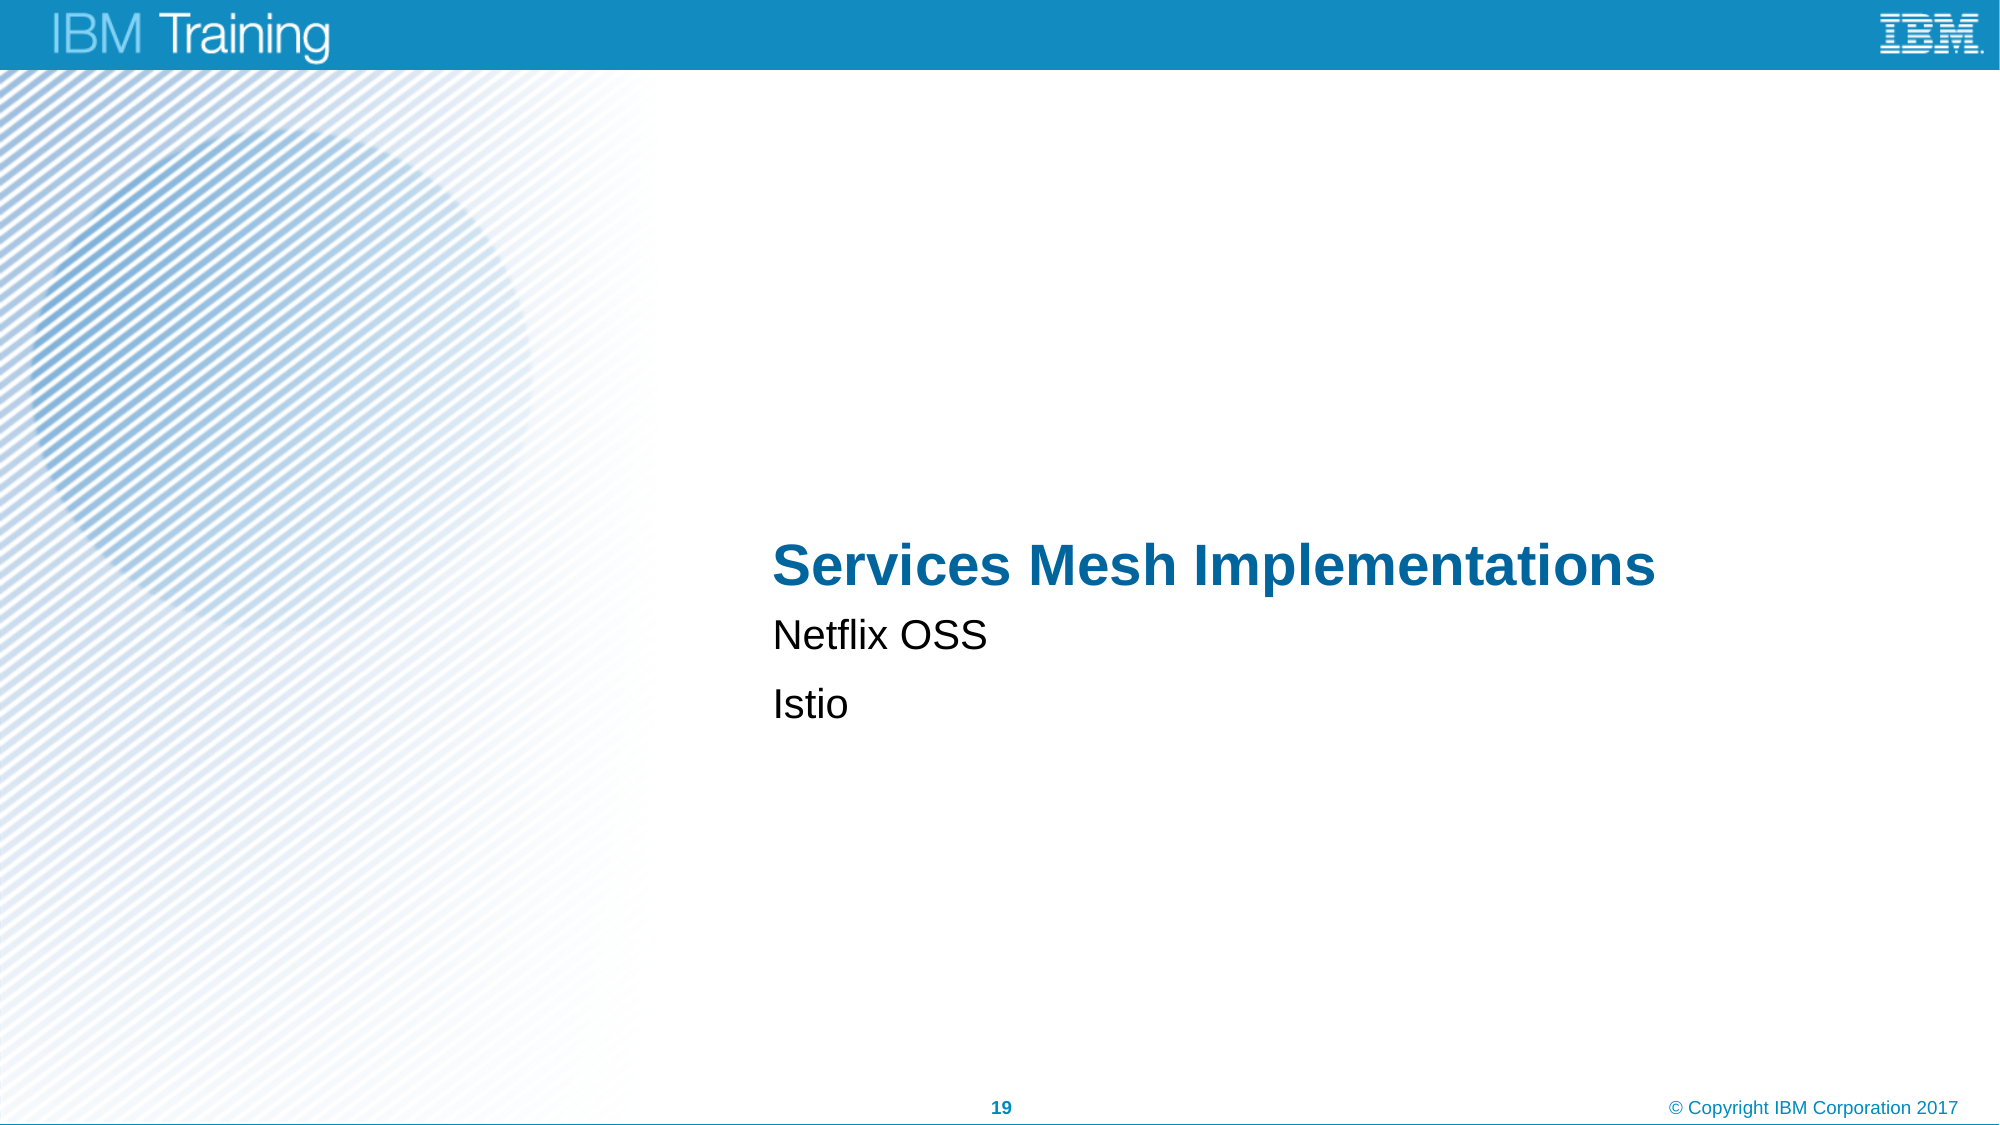

# Services Mesh Implementations
Netflix OSS
Istio
19
© Copyright IBM Corporation 2017